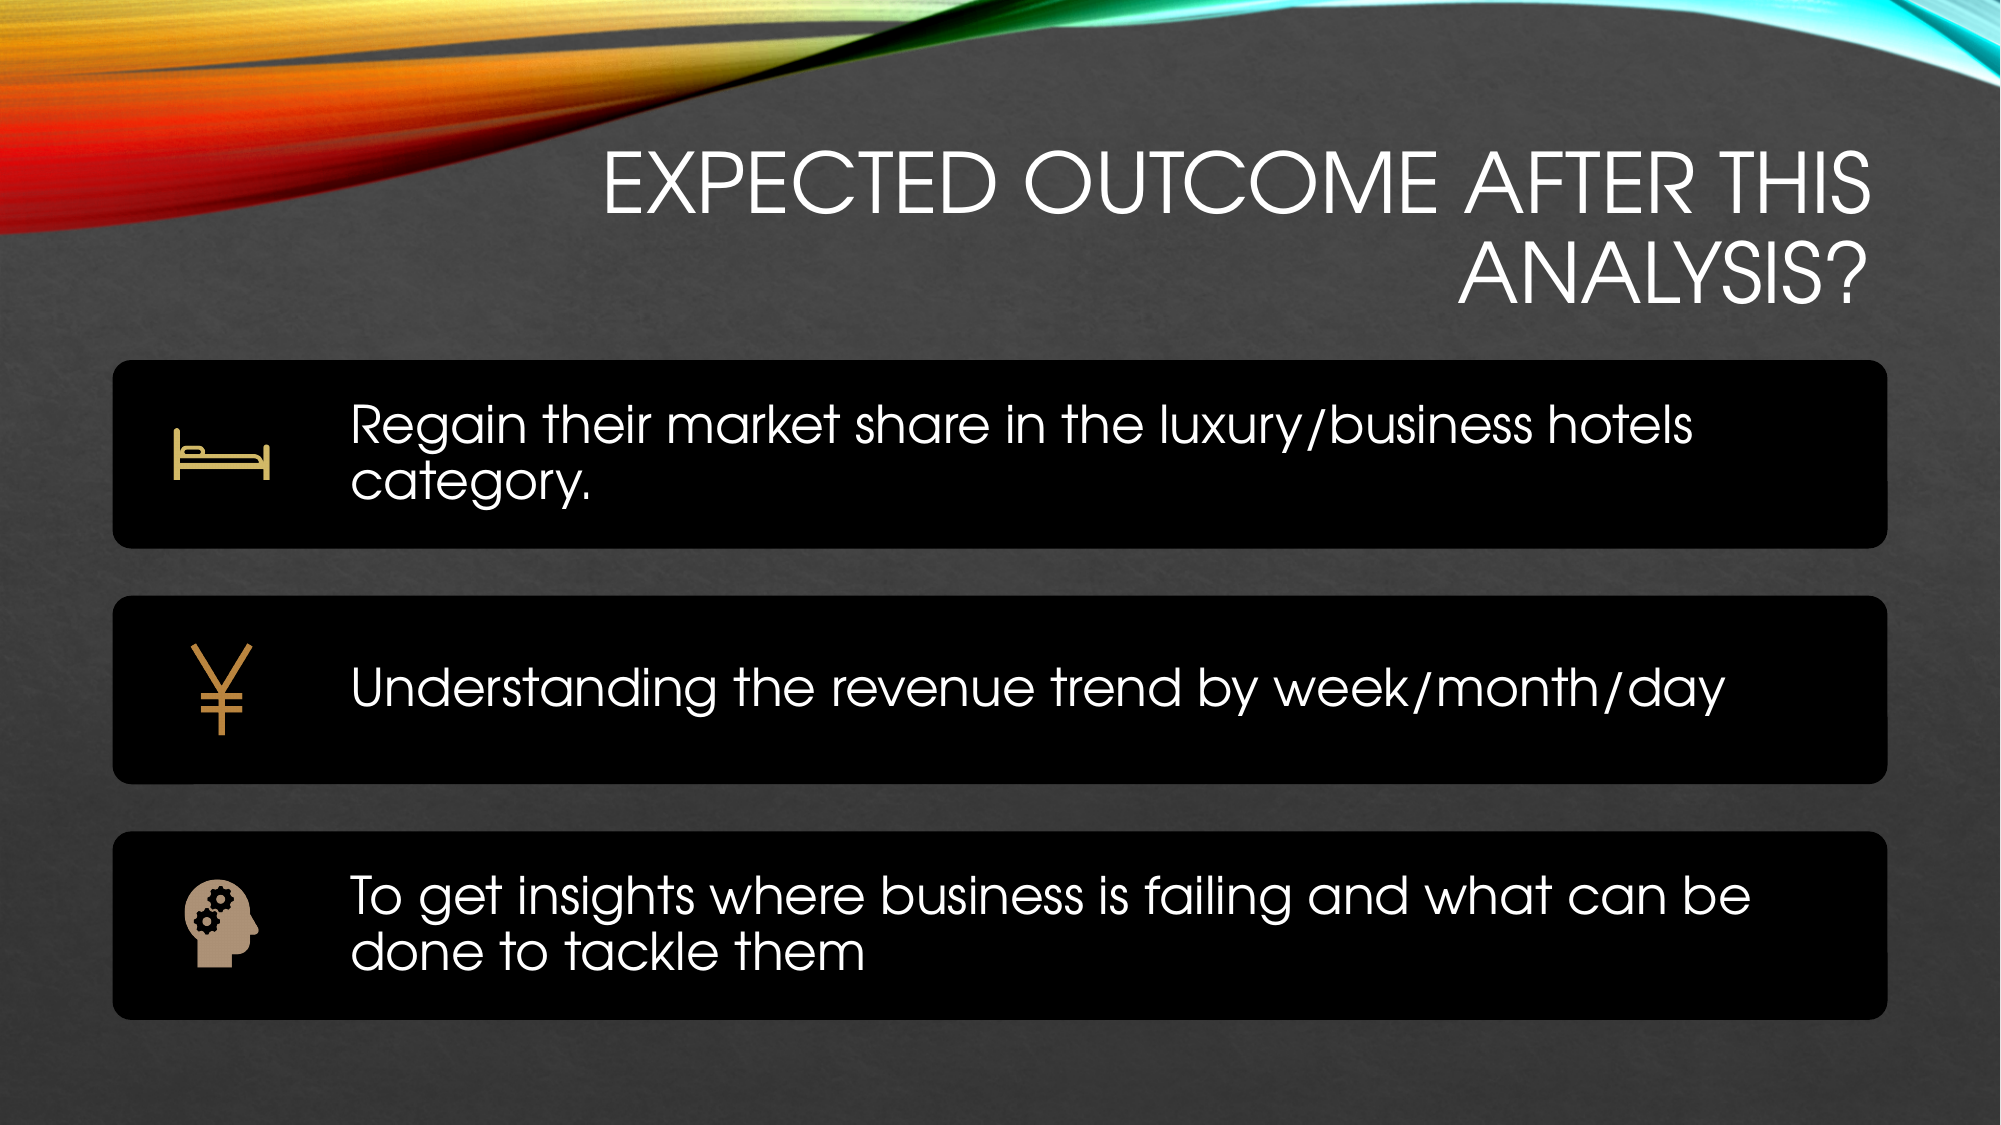

# Expected outcome after this analysis?
Regain their market share in the luxury/business hotels category.
Understanding the revenue trend by week/month/day
To get insights where business is failing and what can be done to tackle them